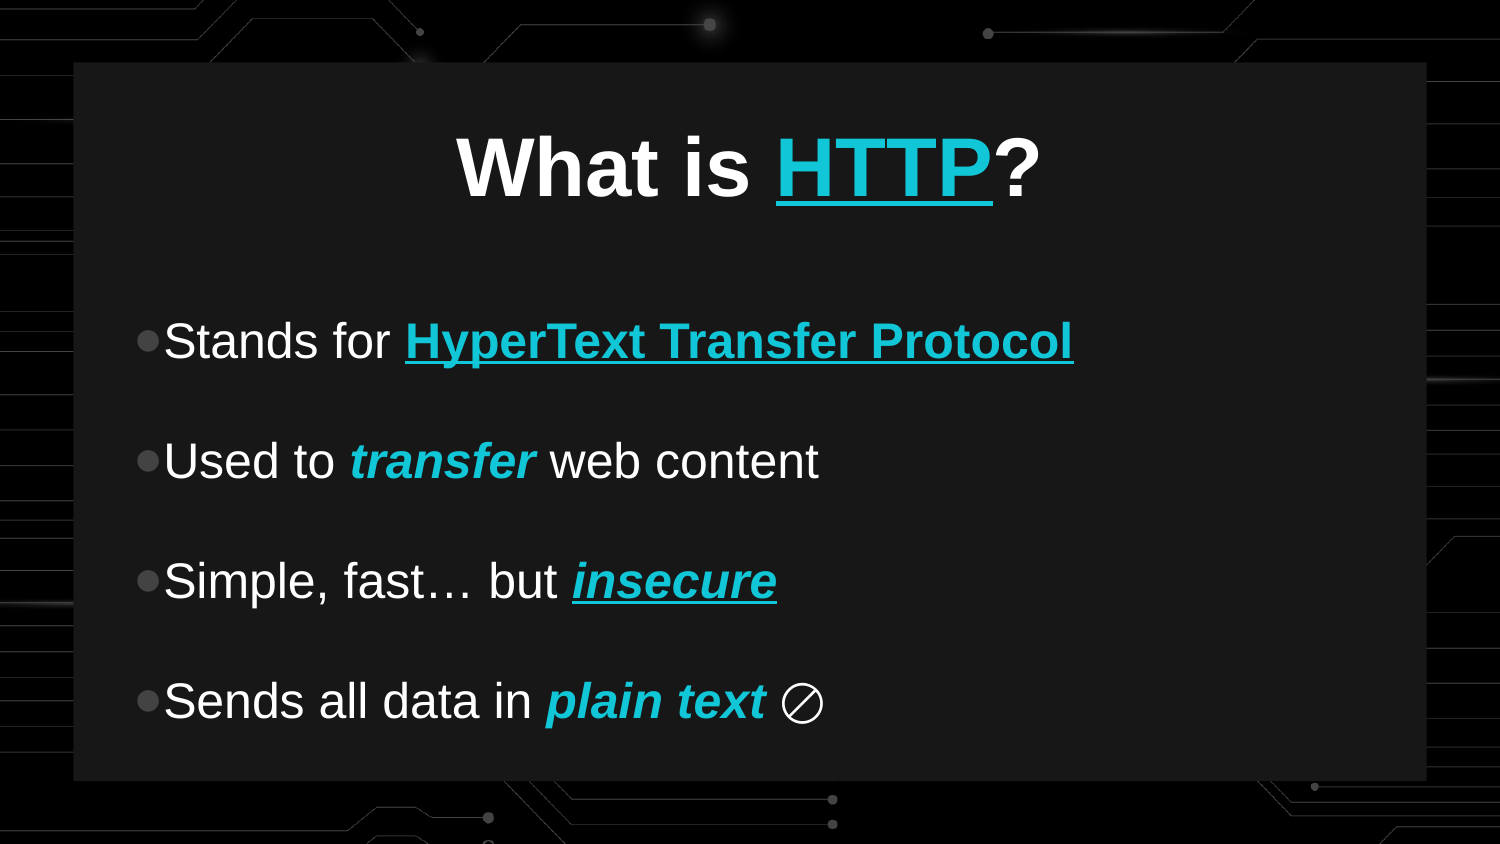

What is HTTP?
Stands for HyperText Transfer Protocol

Used to transfer web content

Simple, fast… but insecure

Sends all data in plain text 🚫